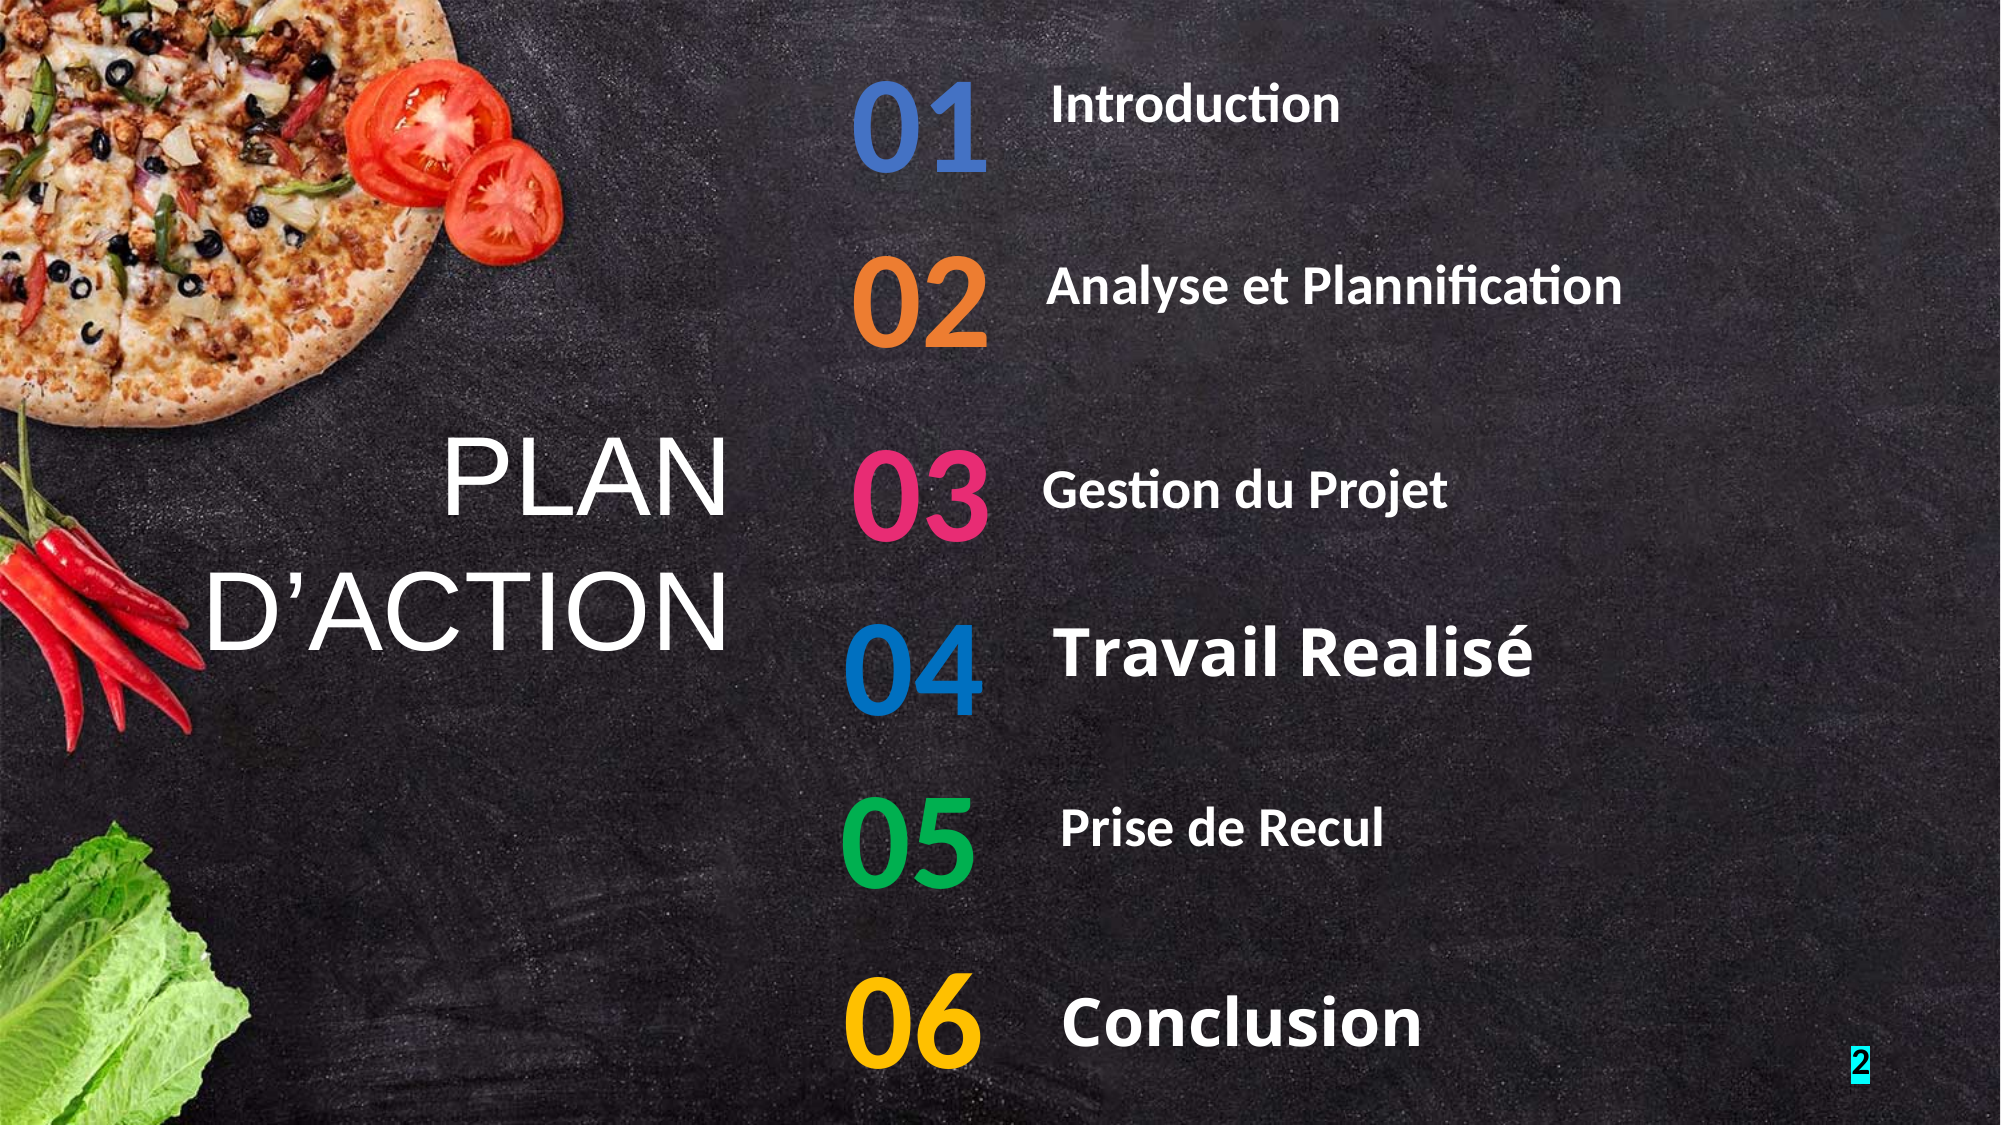

01
Introduction
02
Analyse et Plannification

PLAN D’ACTION
03
Gestion du Projet

04
Travail Realisé

05
Prise de Recul

06
Conclusion

2